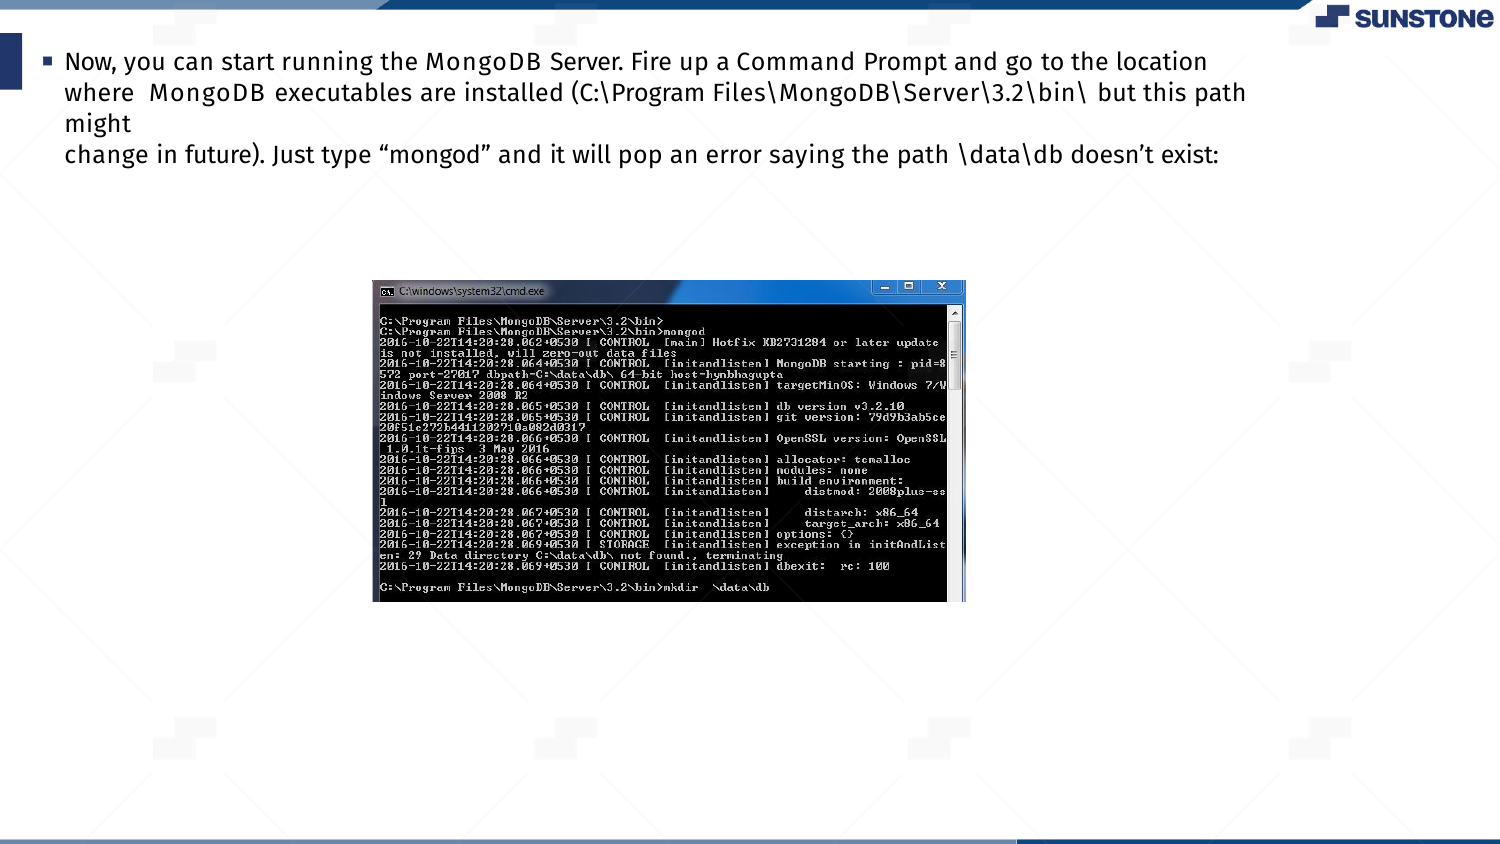

Now, you can start running the MongoDB Server. Fire up a Command Prompt and go to the location where  MongoDB executables are installed (C:\Program Files\MongoDB\Server\3.2\bin\ but this path might
change in future). Just type “mongod” and it will pop an error saying the path \data\db doesn’t exist: